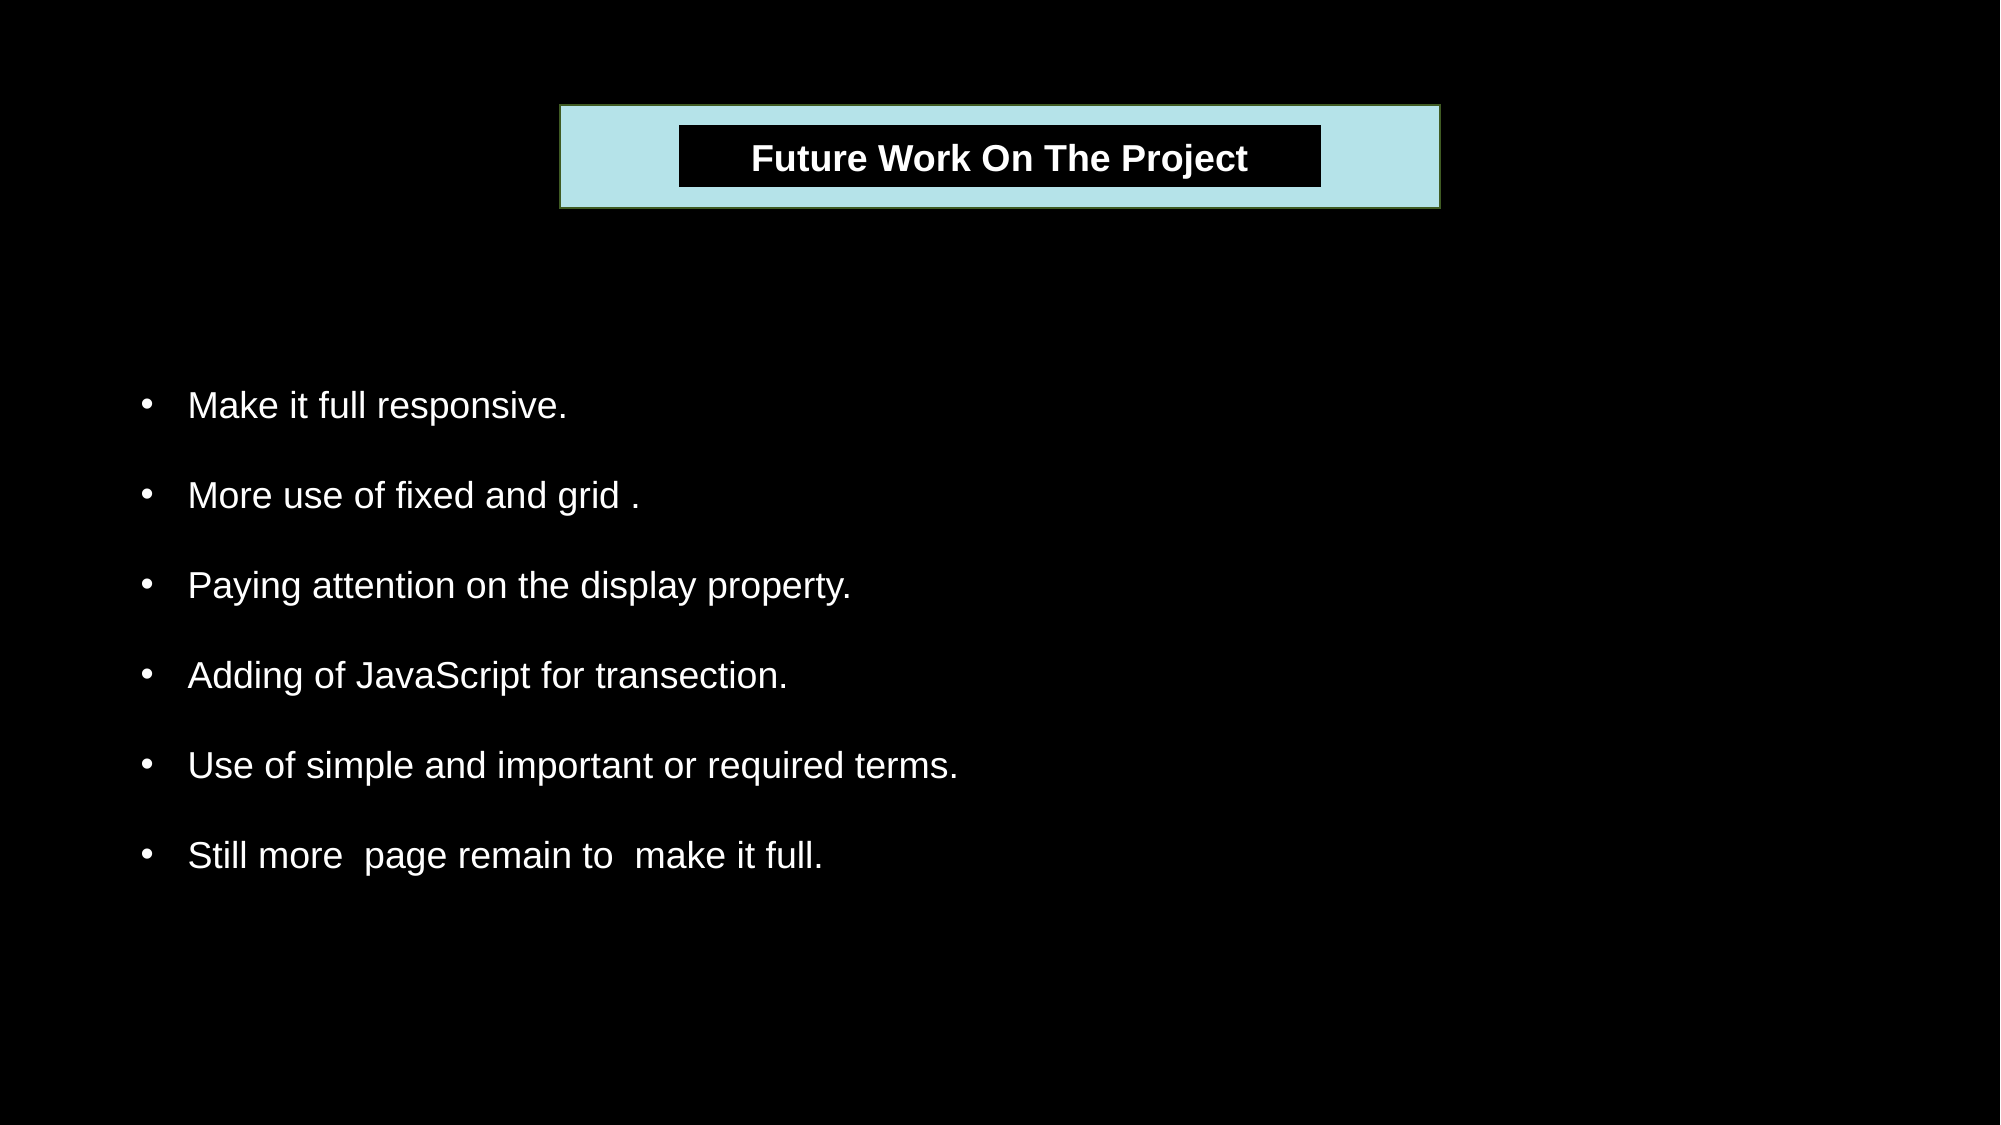

Future Work On The Project
Make it full responsive.

More use of fixed and grid .

Paying attention on the display property.

Adding of JavaScript for transection.

Use of simple and important or required terms.

Still more  page remain to  make it full.